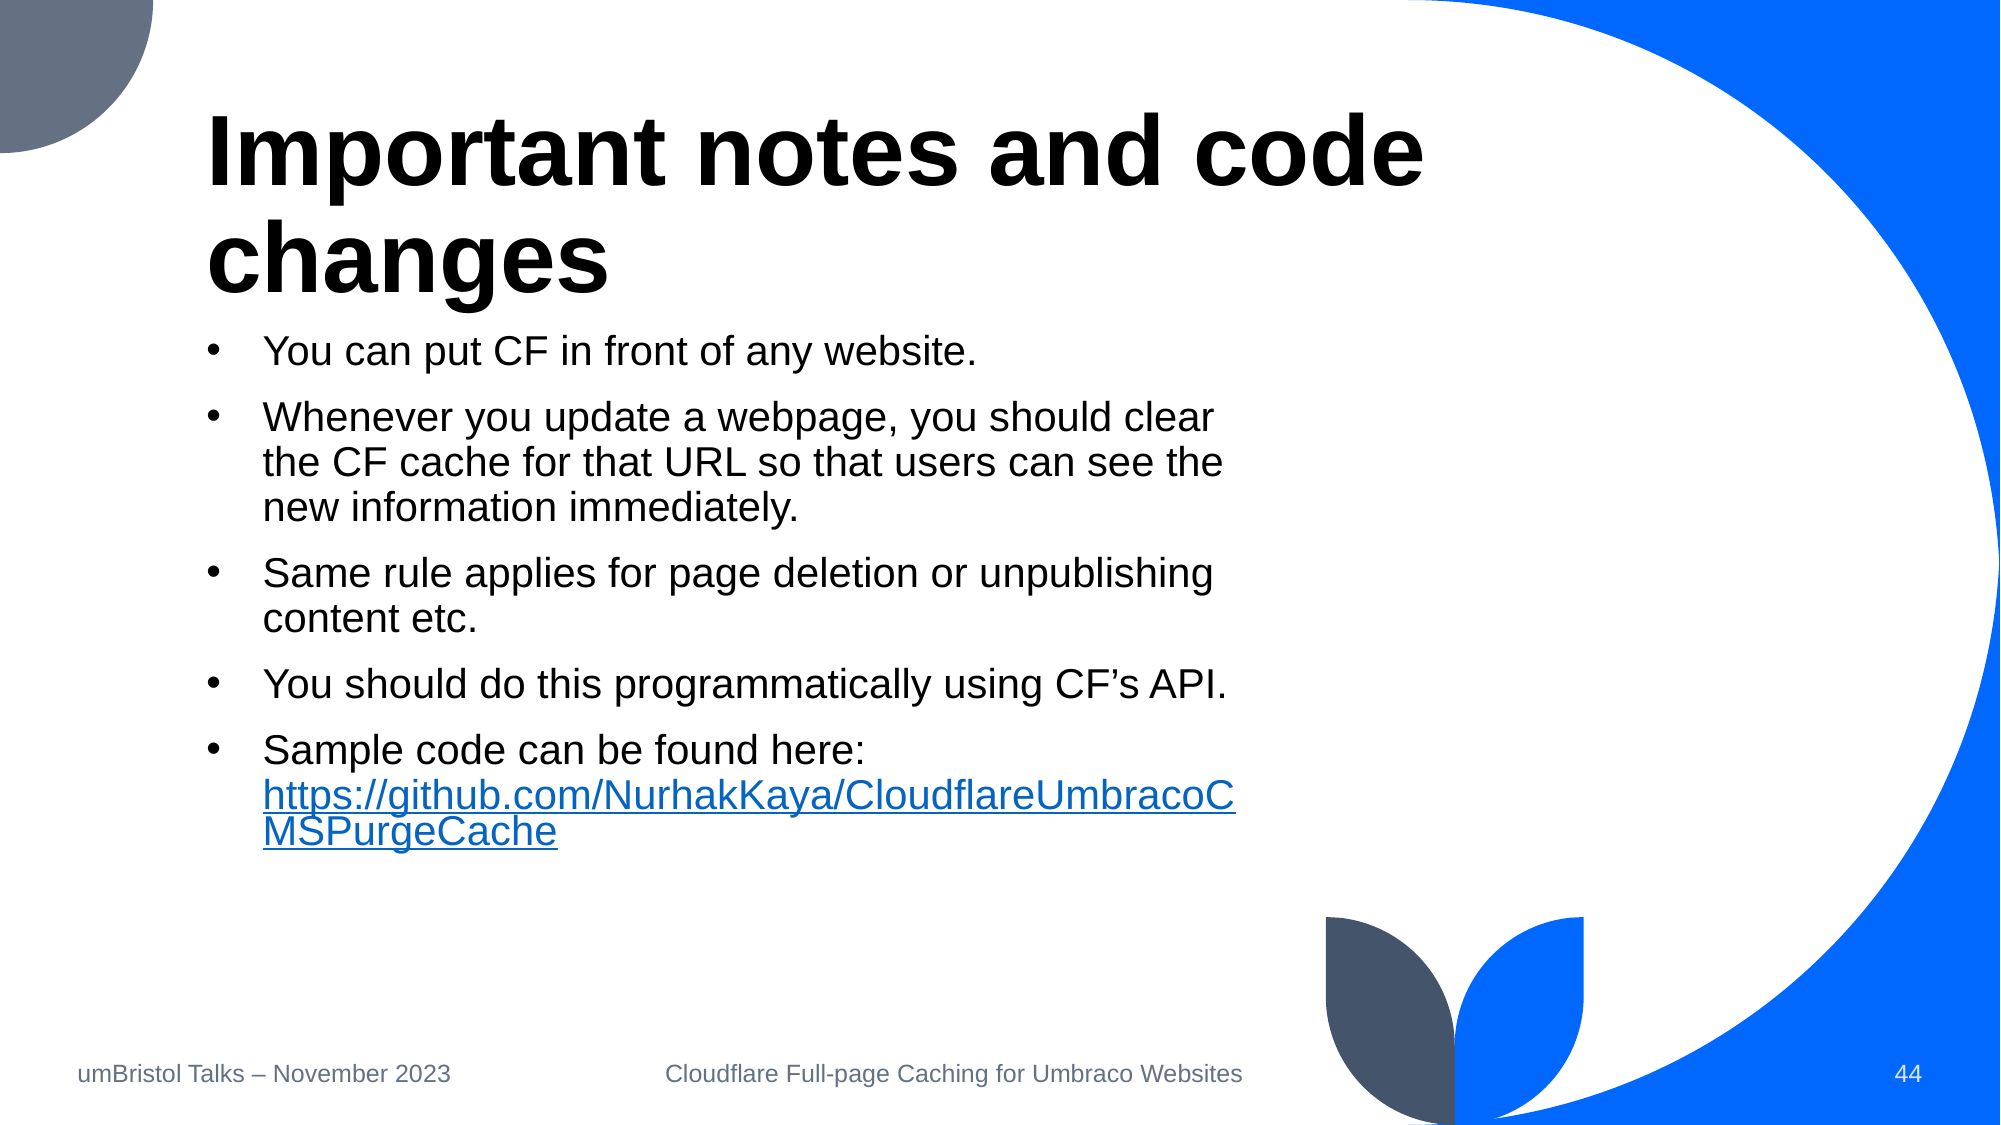

# Important notes and code changes
You can put CF in front of any website.
Whenever you update a webpage, you should clear the CF cache for that URL so that users can see the new information immediately.
Same rule applies for page deletion or unpublishing content etc.
You should do this programmatically using CF’s API.
Sample code can be found here: https://github.com/NurhakKaya/CloudflareUmbracoCMSPurgeCache
umBristol Talks – November 2023
Cloudflare Full-page Caching for Umbraco Websites
44